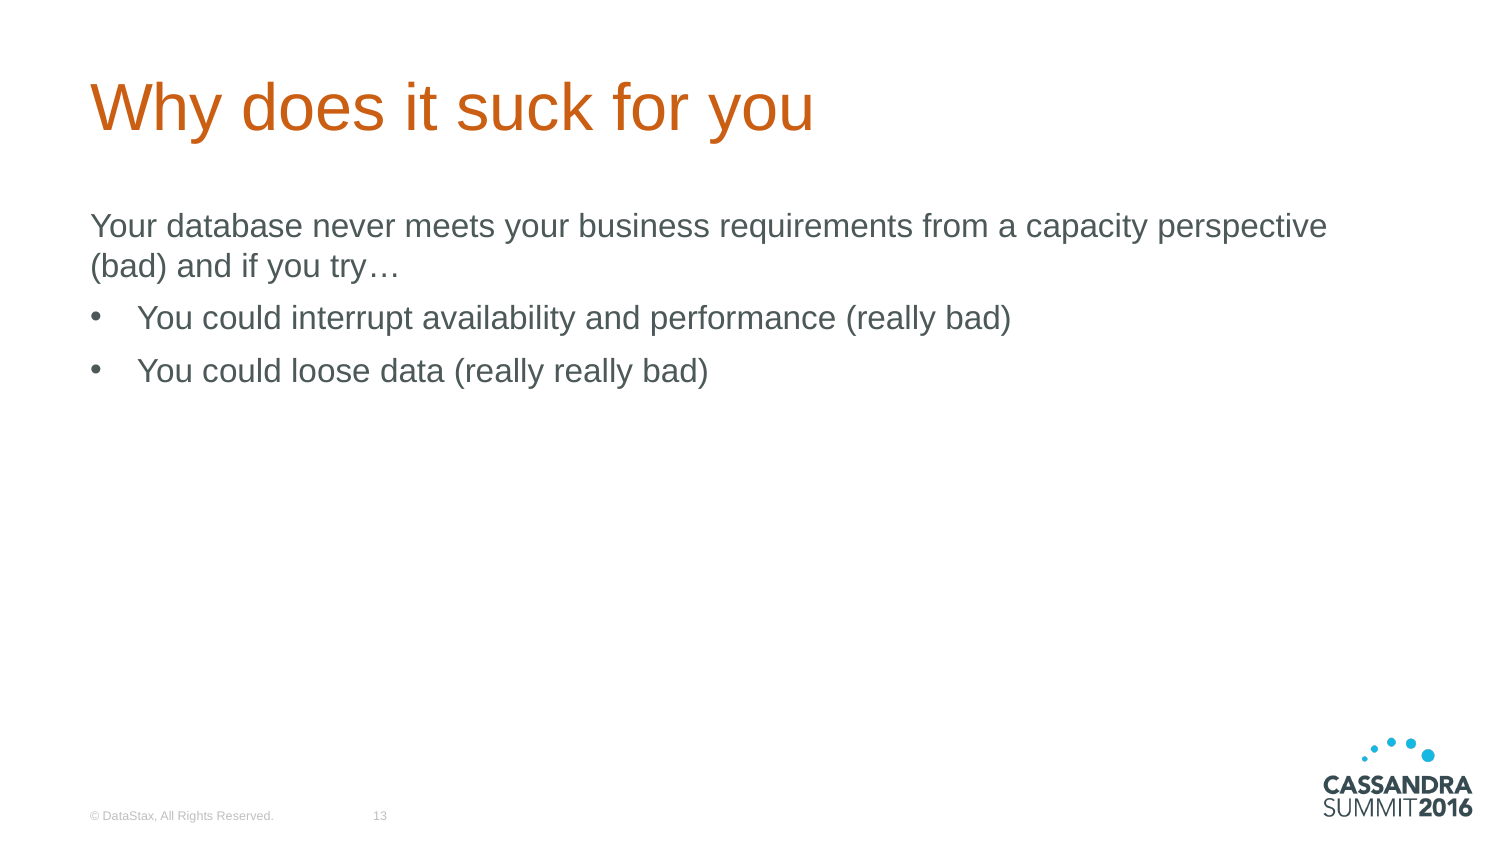

# Why does it suck for you
Your database never meets your business requirements from a capacity perspective (bad) and if you try…
You could interrupt availability and performance (really bad)
You could loose data (really really bad)
© DataStax, All Rights Reserved.
13